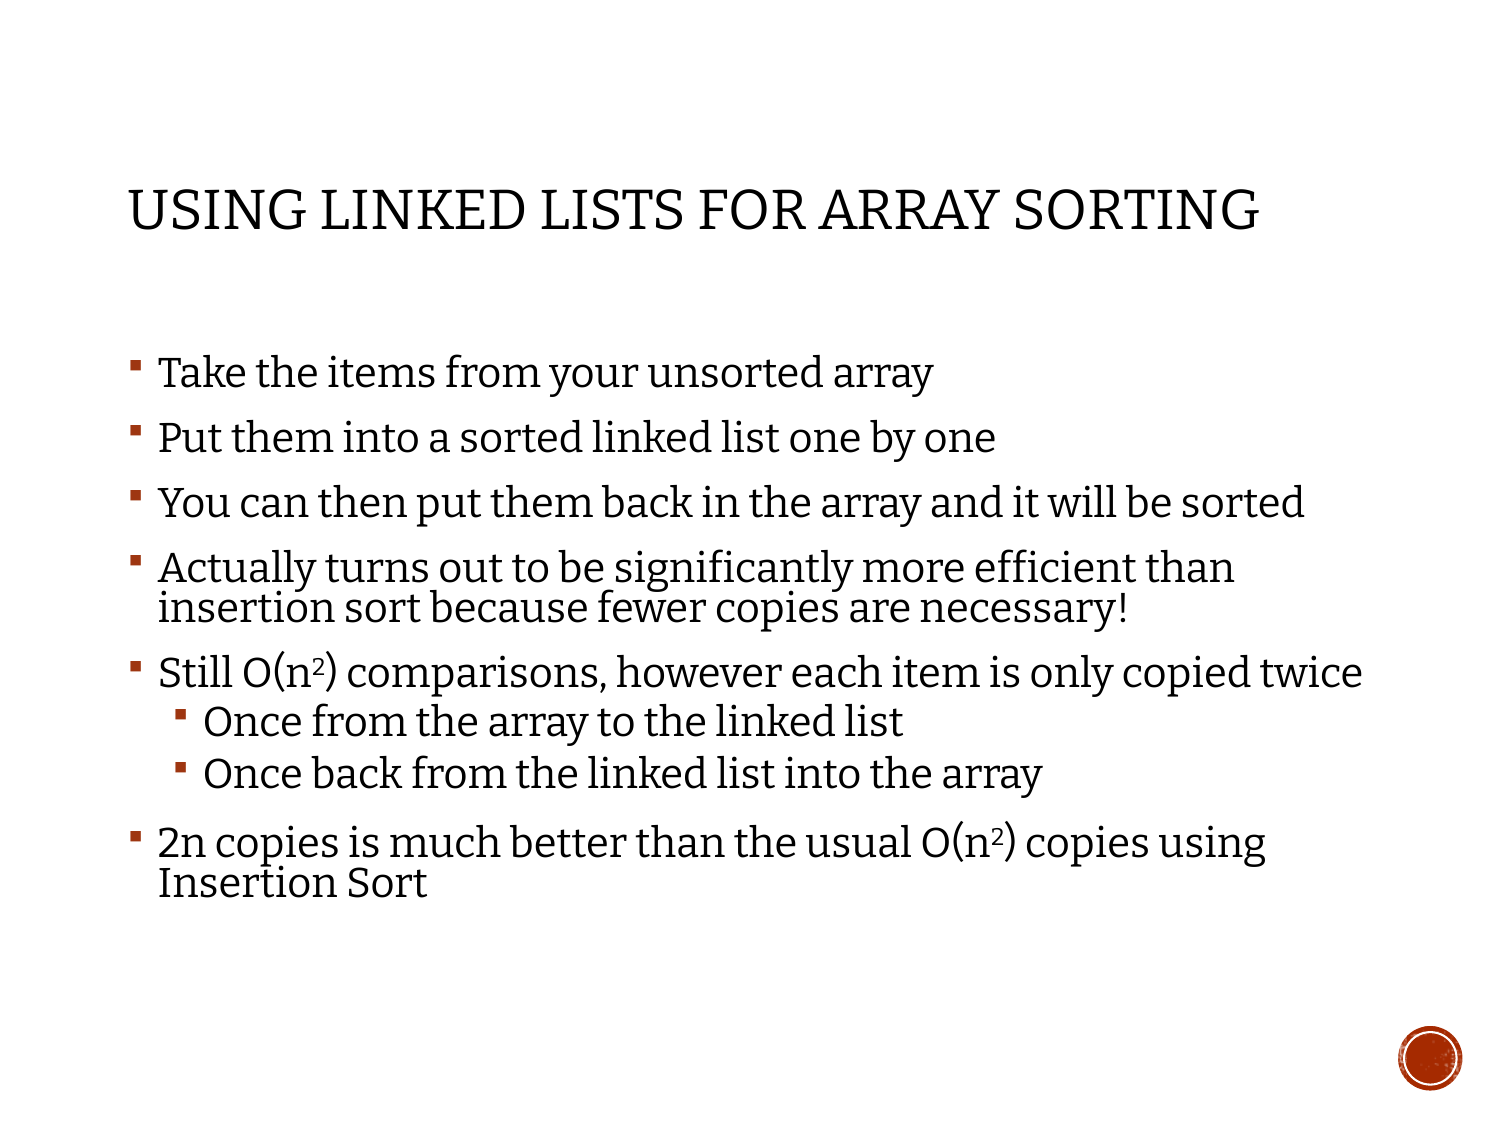

# Using linked lists for array sorting
Take the items from your unsorted array
Put them into a sorted linked list one by one
You can then put them back in the array and it will be sorted
Actually turns out to be significantly more efficient than insertion sort because fewer copies are necessary!
Still O(n2) comparisons, however each item is only copied twice
Once from the array to the linked list
Once back from the linked list into the array
2n copies is much better than the usual O(n2) copies using Insertion Sort